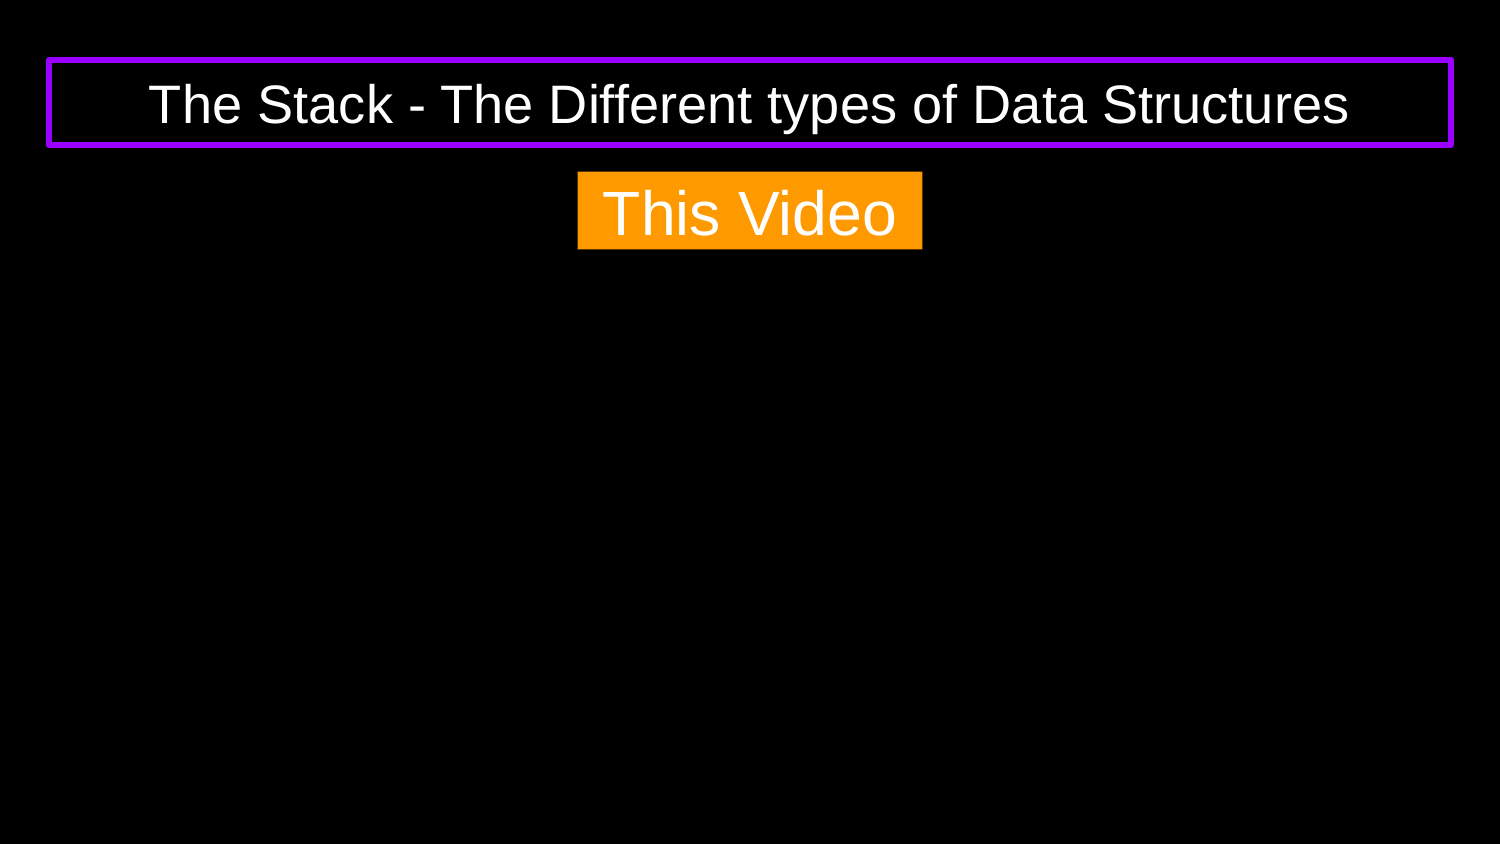

# The Stack - The Different types of Data Structures
This Video